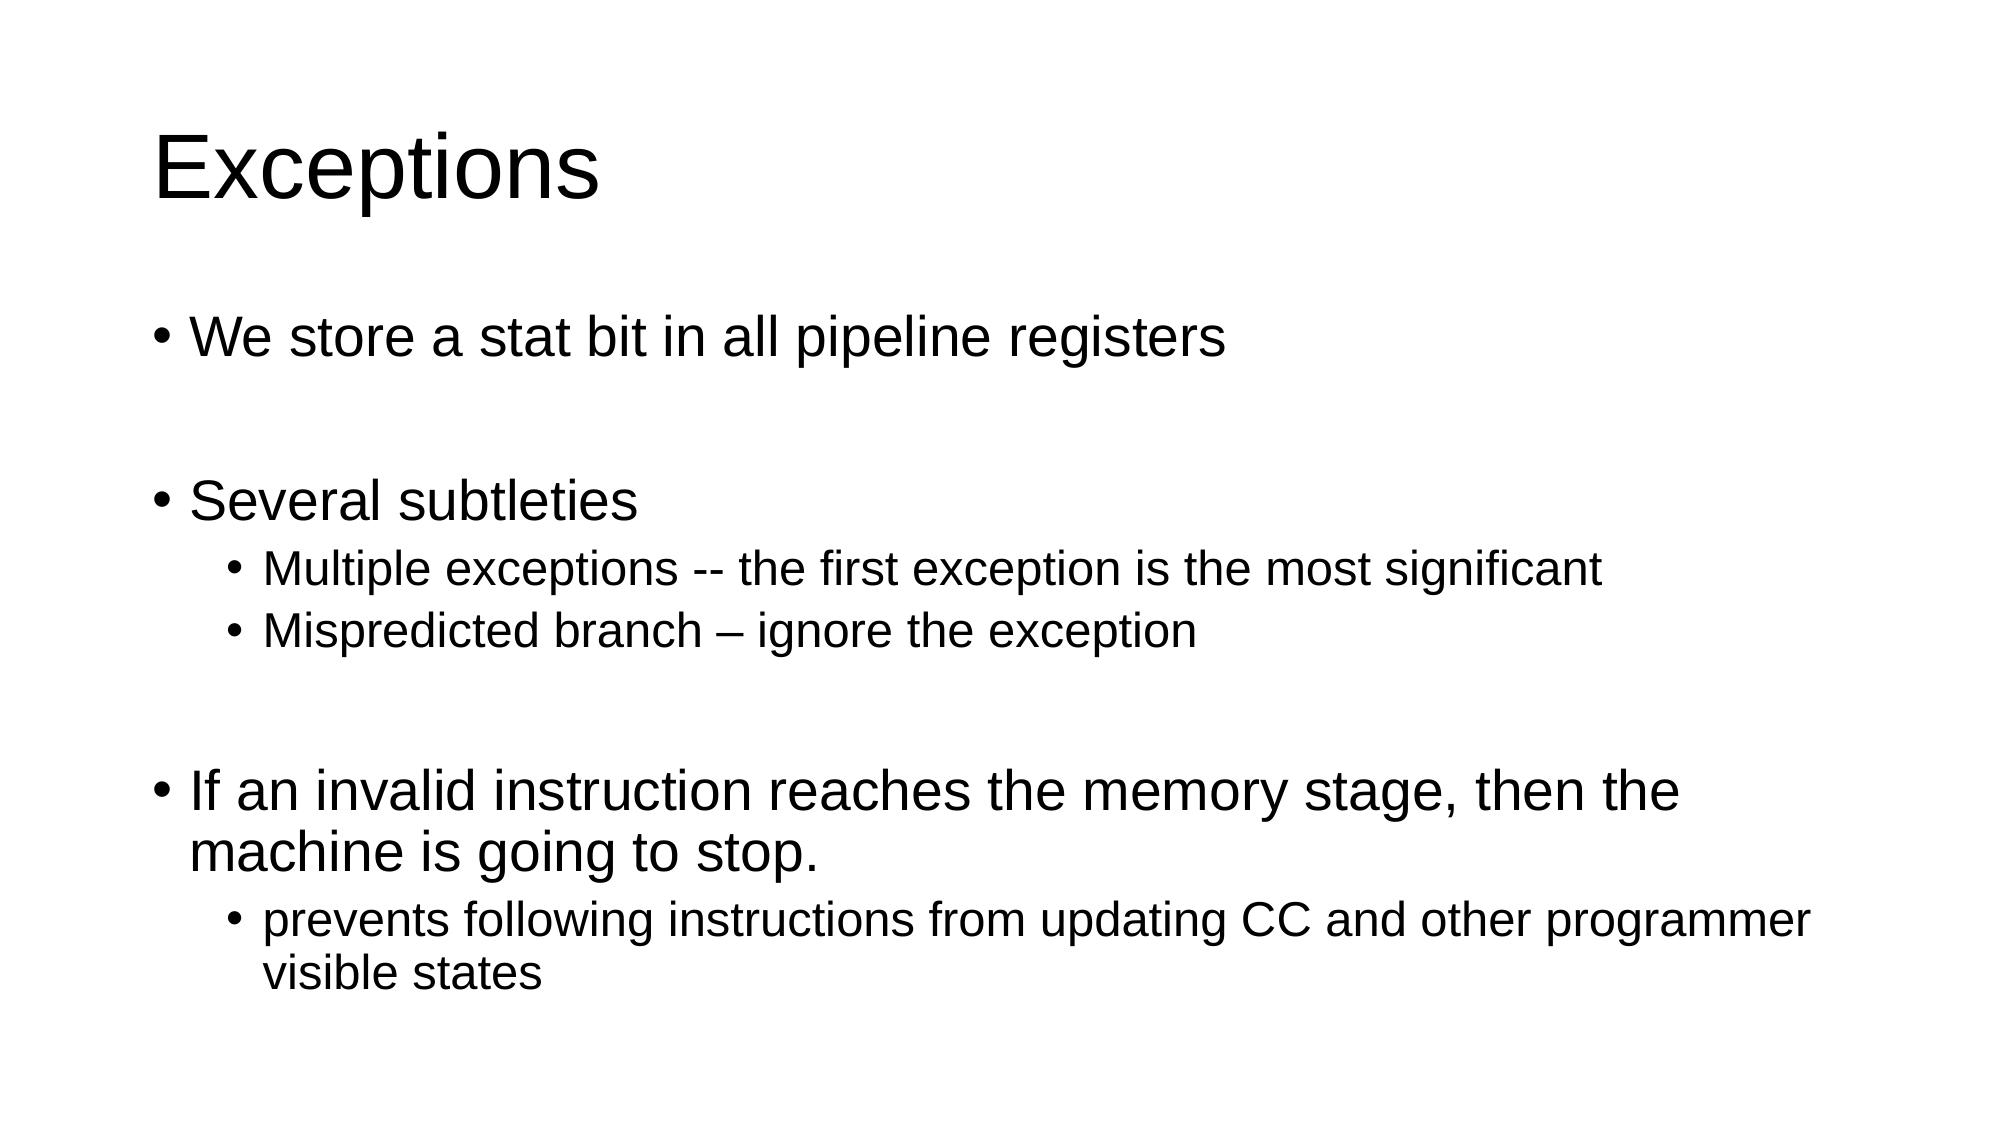

# Exceptions
We store a stat bit in all pipeline registers

Several subtleties
Multiple exceptions -- the first exception is the most significant
Mispredicted branch – ignore the exception

If an invalid instruction reaches the memory stage, then the machine is going to stop.
prevents following instructions from updating CC and other programmer visible states